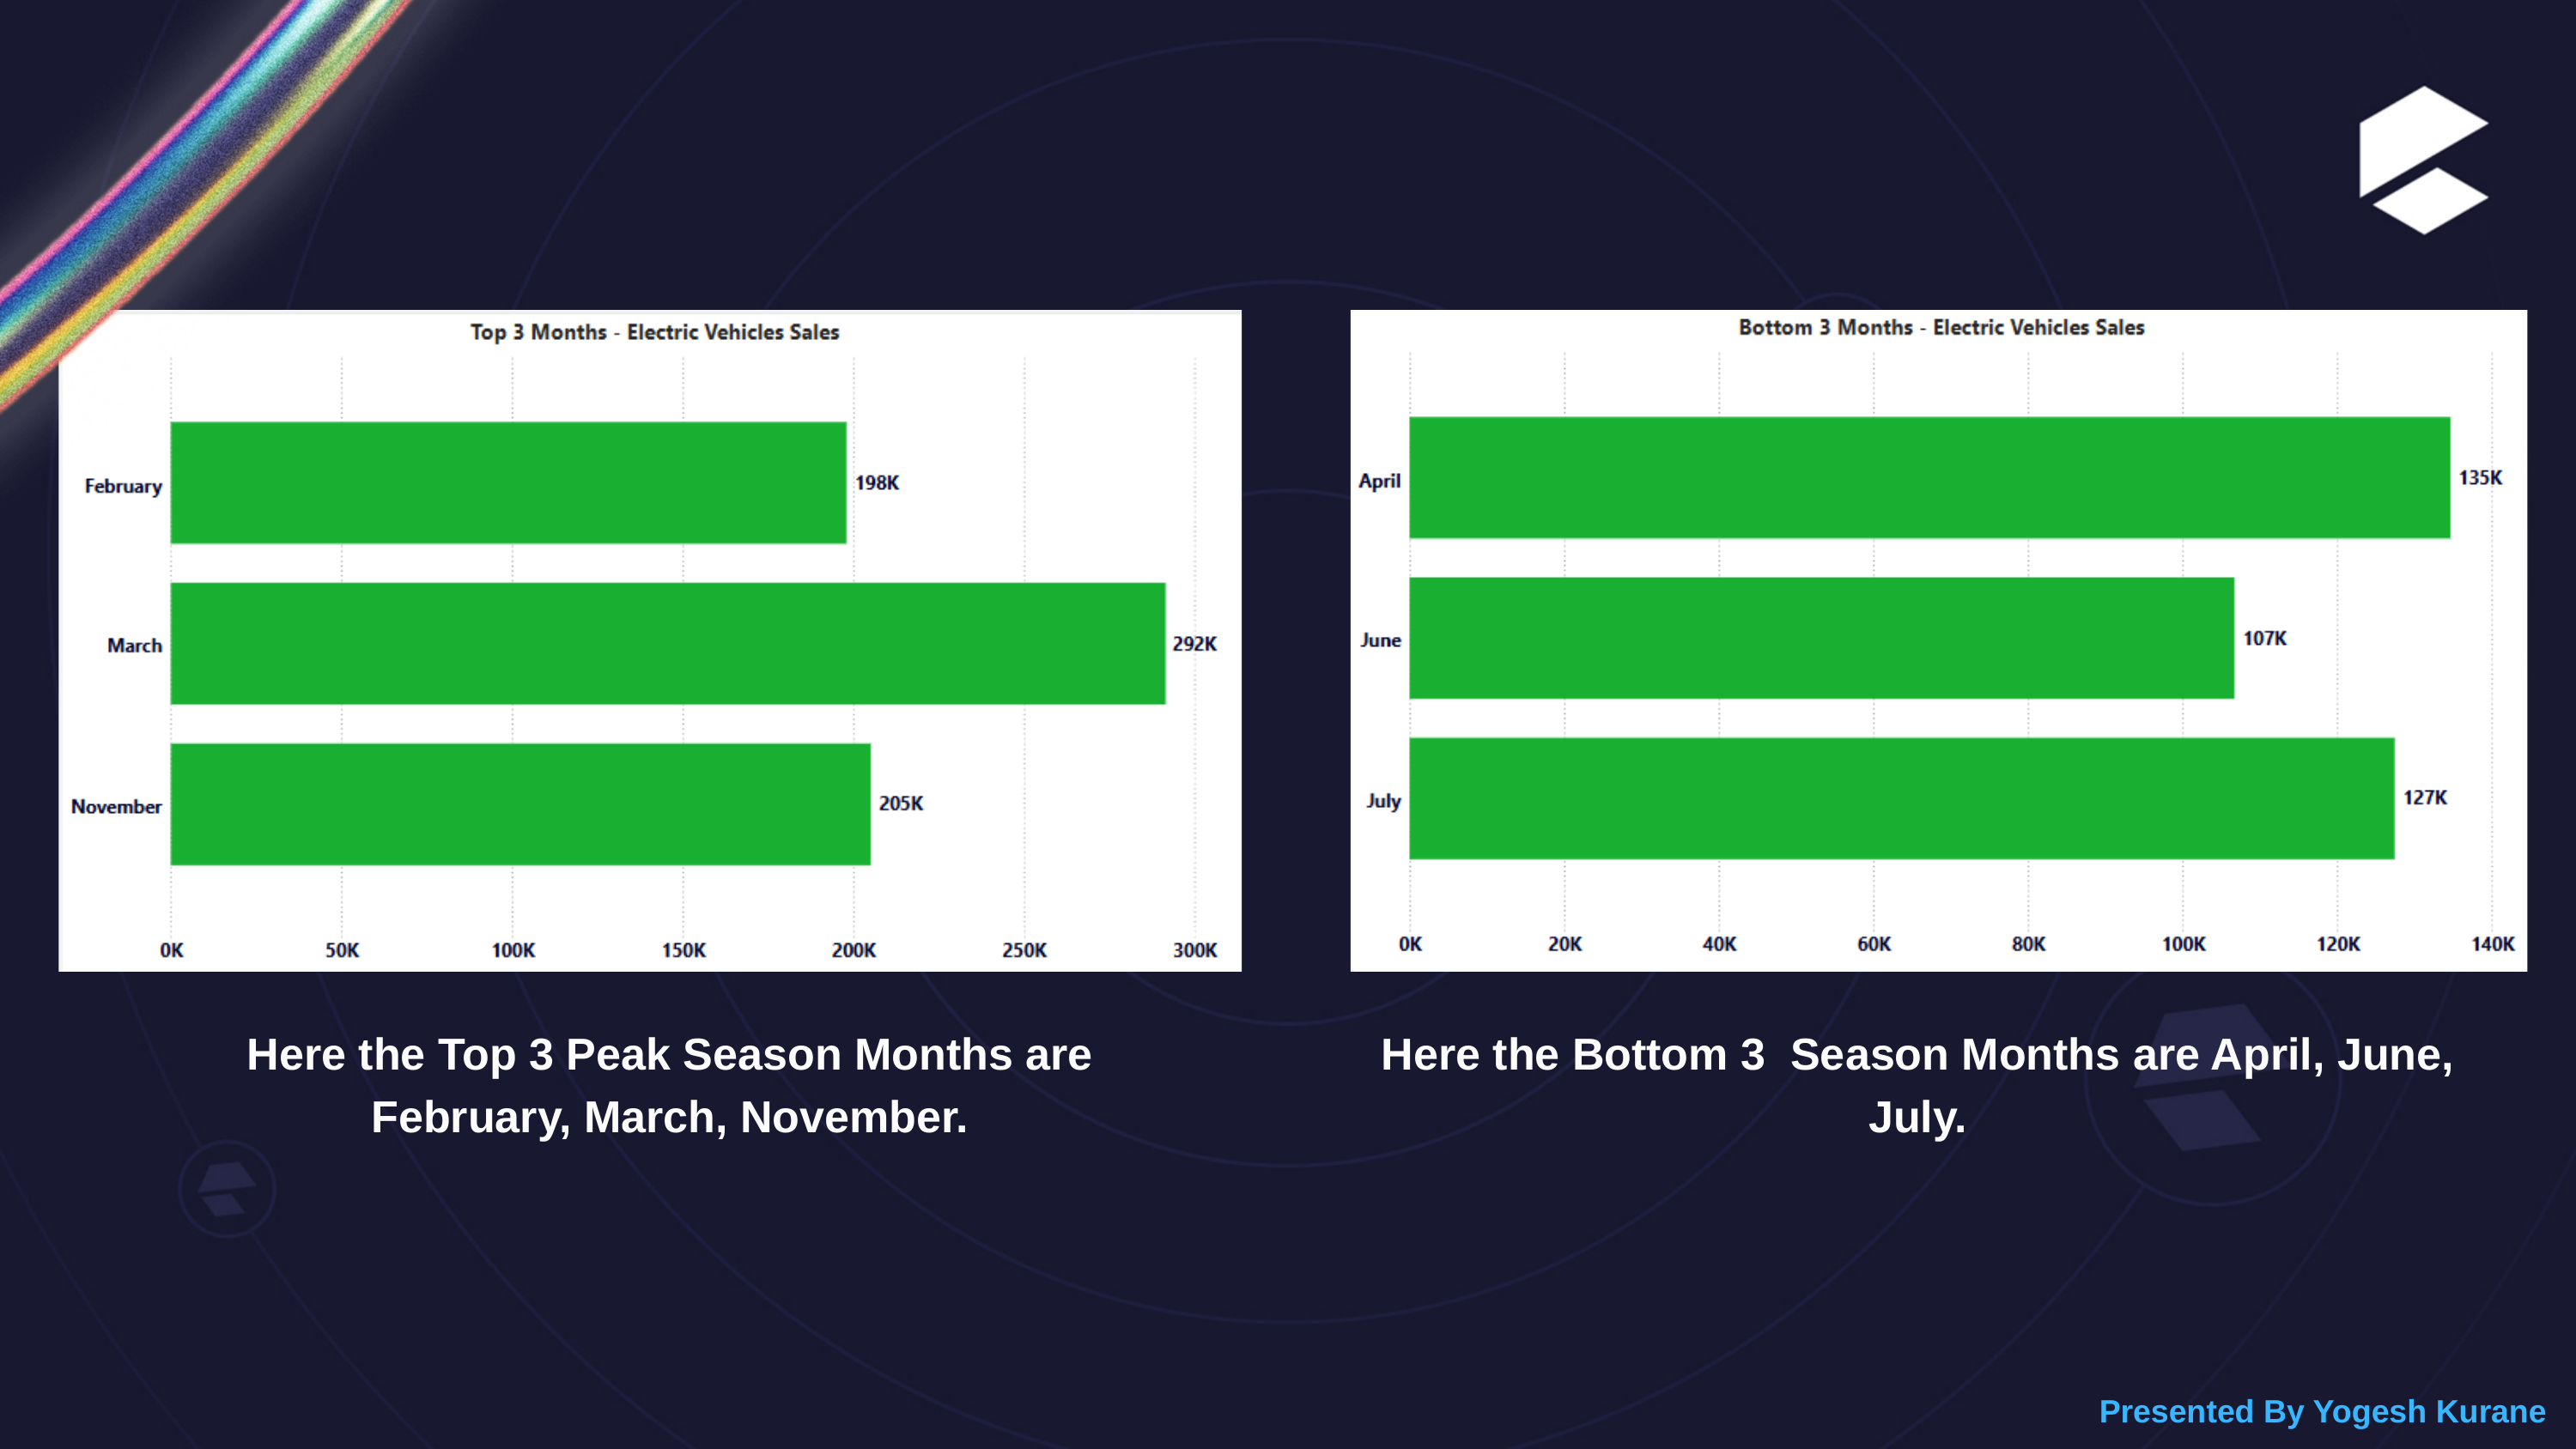

Here the Top 3 Peak Season Months are February, March, November.
Here the Bottom 3  Season Months are April, June, July.
Presented By Yogesh Kurane